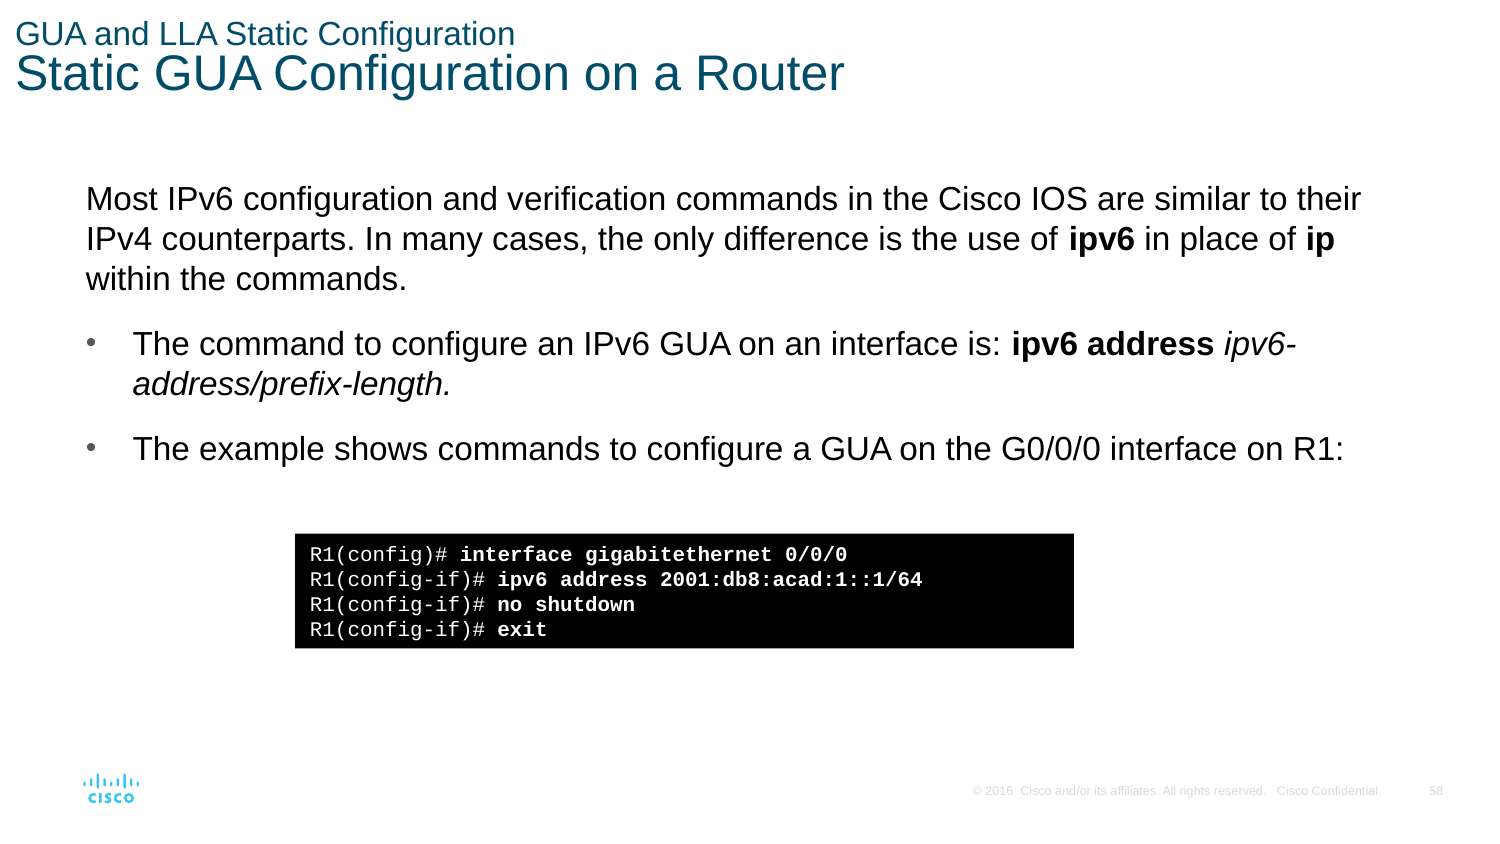

# GUA and LLA Static Configuration Static GUA Configuration on a Router
Most IPv6 configuration and verification commands in the Cisco IOS are similar to their IPv4 counterparts. In many cases, the only difference is the use of ipv6 in place of ip within the commands.
The command to configure an IPv6 GUA on an interface is: ipv6 address ipv6-address/prefix-length.
The example shows commands to configure a GUA on the G0/0/0 interface on R1:

R1(config)# interface gigabitethernet 0/0/0
R1(config-if)# ipv6 address 2001:db8:acad:1::1/64
R1(config-if)# no shutdown
R1(config-if)# exit